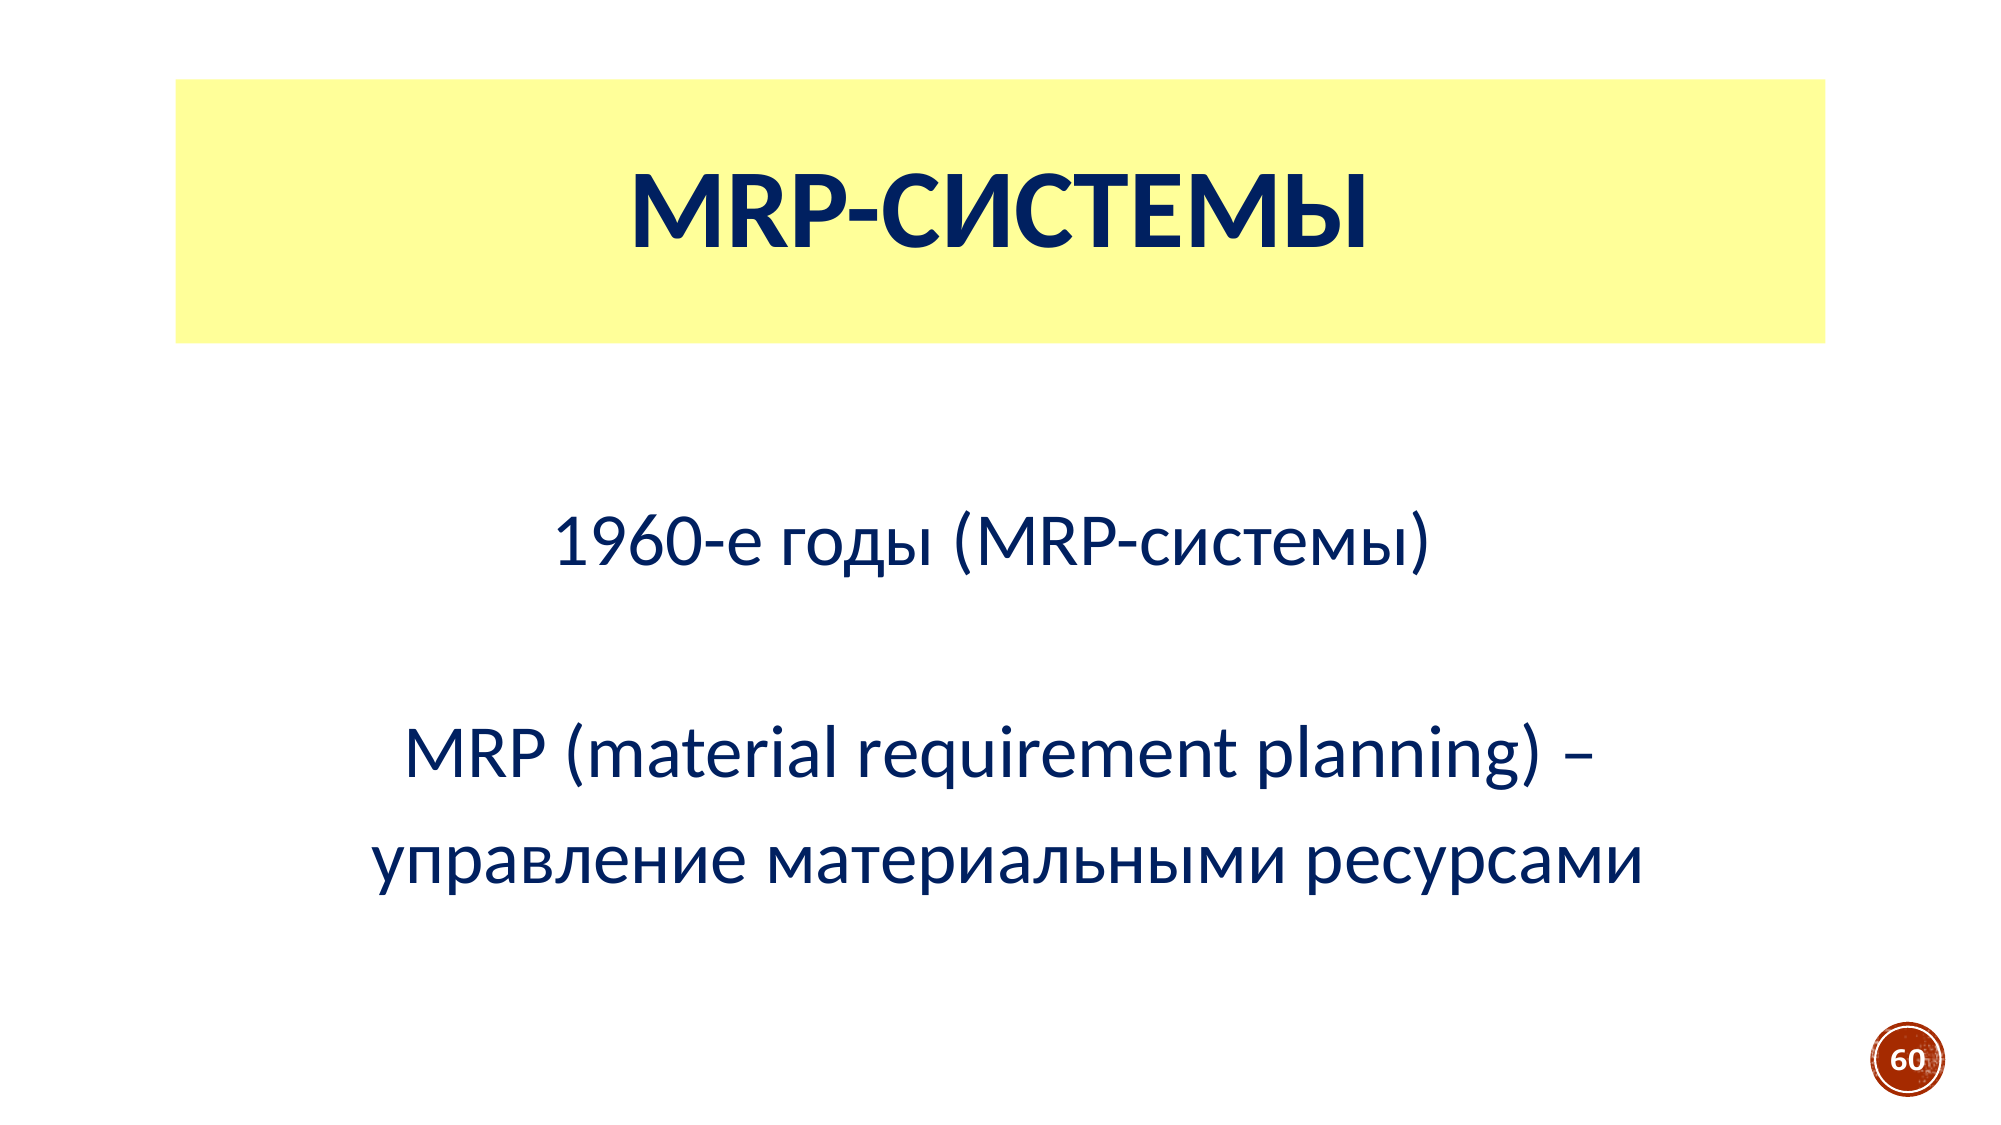

# MRP-системы

1960-е годы (MRP-системы)

MRP (material requirement planning) –
 управление материальными ресурсами
60